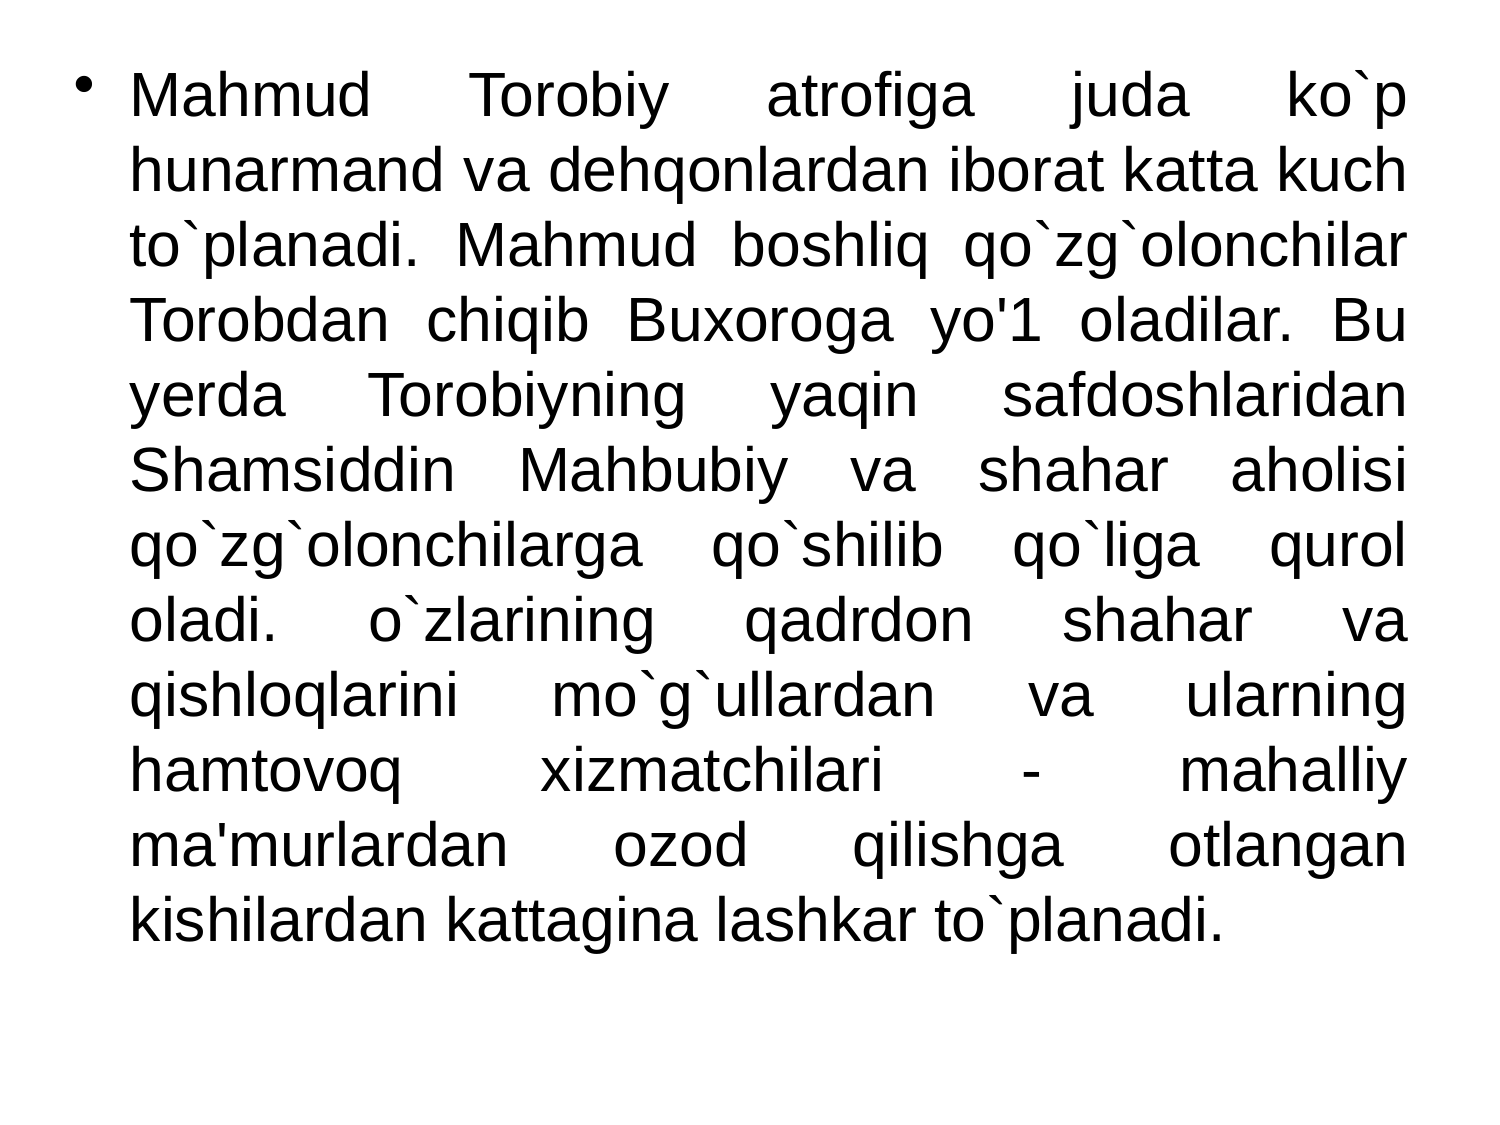

Mahmud Torobiy atrofiga juda ko`p hunarmand va dehqonlardan iborat katta kuch to`planadi. Mahmud boshliq qo`zg`olonchilar Torobdan chiqib Buxoroga yo'1 oladilar. Bu yerda Torobiyning yaqin safdoshlaridan Shamsiddin Mahbubiy va shahar aholisi qo`zg`olonchilarga qo`shilib qo`liga qurol oladi. o`zlarining qadrdon shahar va qishloqlarini mo`g`ullardan va ularning hamtovoq xizmatchilari - mahalliy ma'murlardan ozod qilishga otlangan kishilardan kattagina lashkar to`planadi.